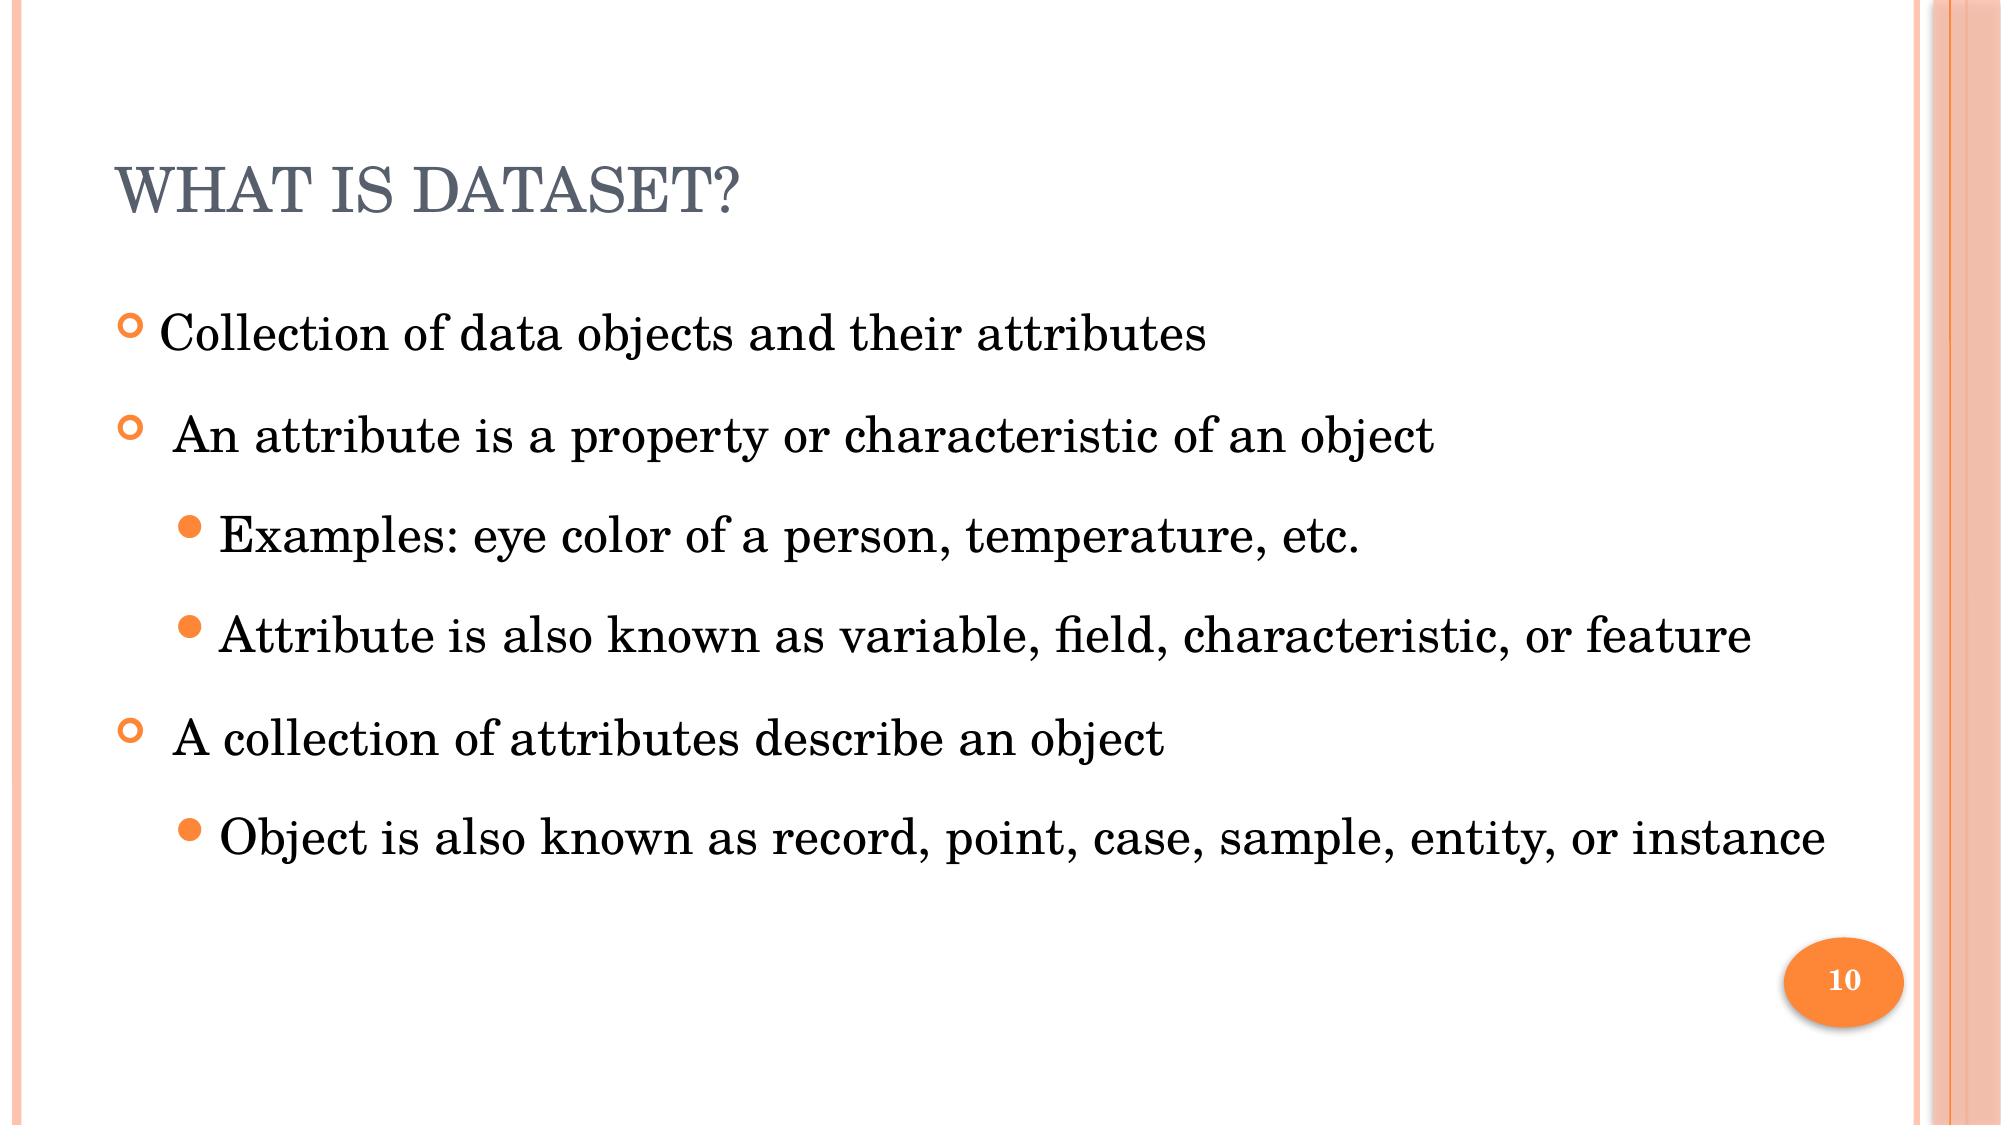

# What is dataset?
Collection of data objects and their attributes
 An attribute is a property or characteristic of an object
Examples: eye color of a person, temperature, etc.
Attribute is also known as variable, field, characteristic, or feature
 A collection of attributes describe an object
Object is also known as record, point, case, sample, entity, or instance
10